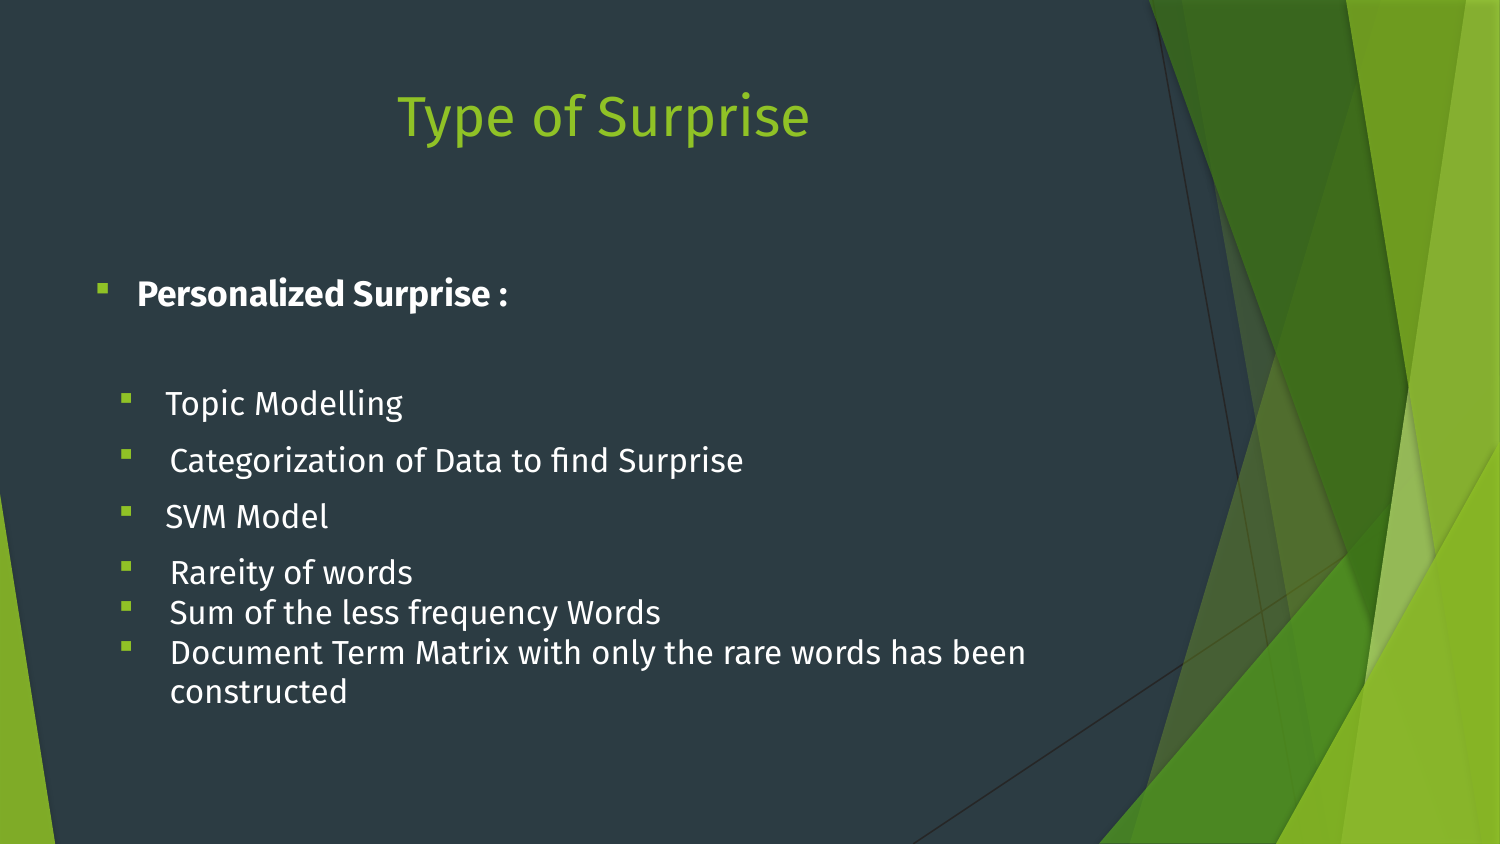

# Type of Surprise
Personalized Surprise :

Topic Modelling
Categorization of Data to find Surprise
SVM Model
Rareity of words
Sum of the less frequency Words
Document Term Matrix with only the rare words has been constructed